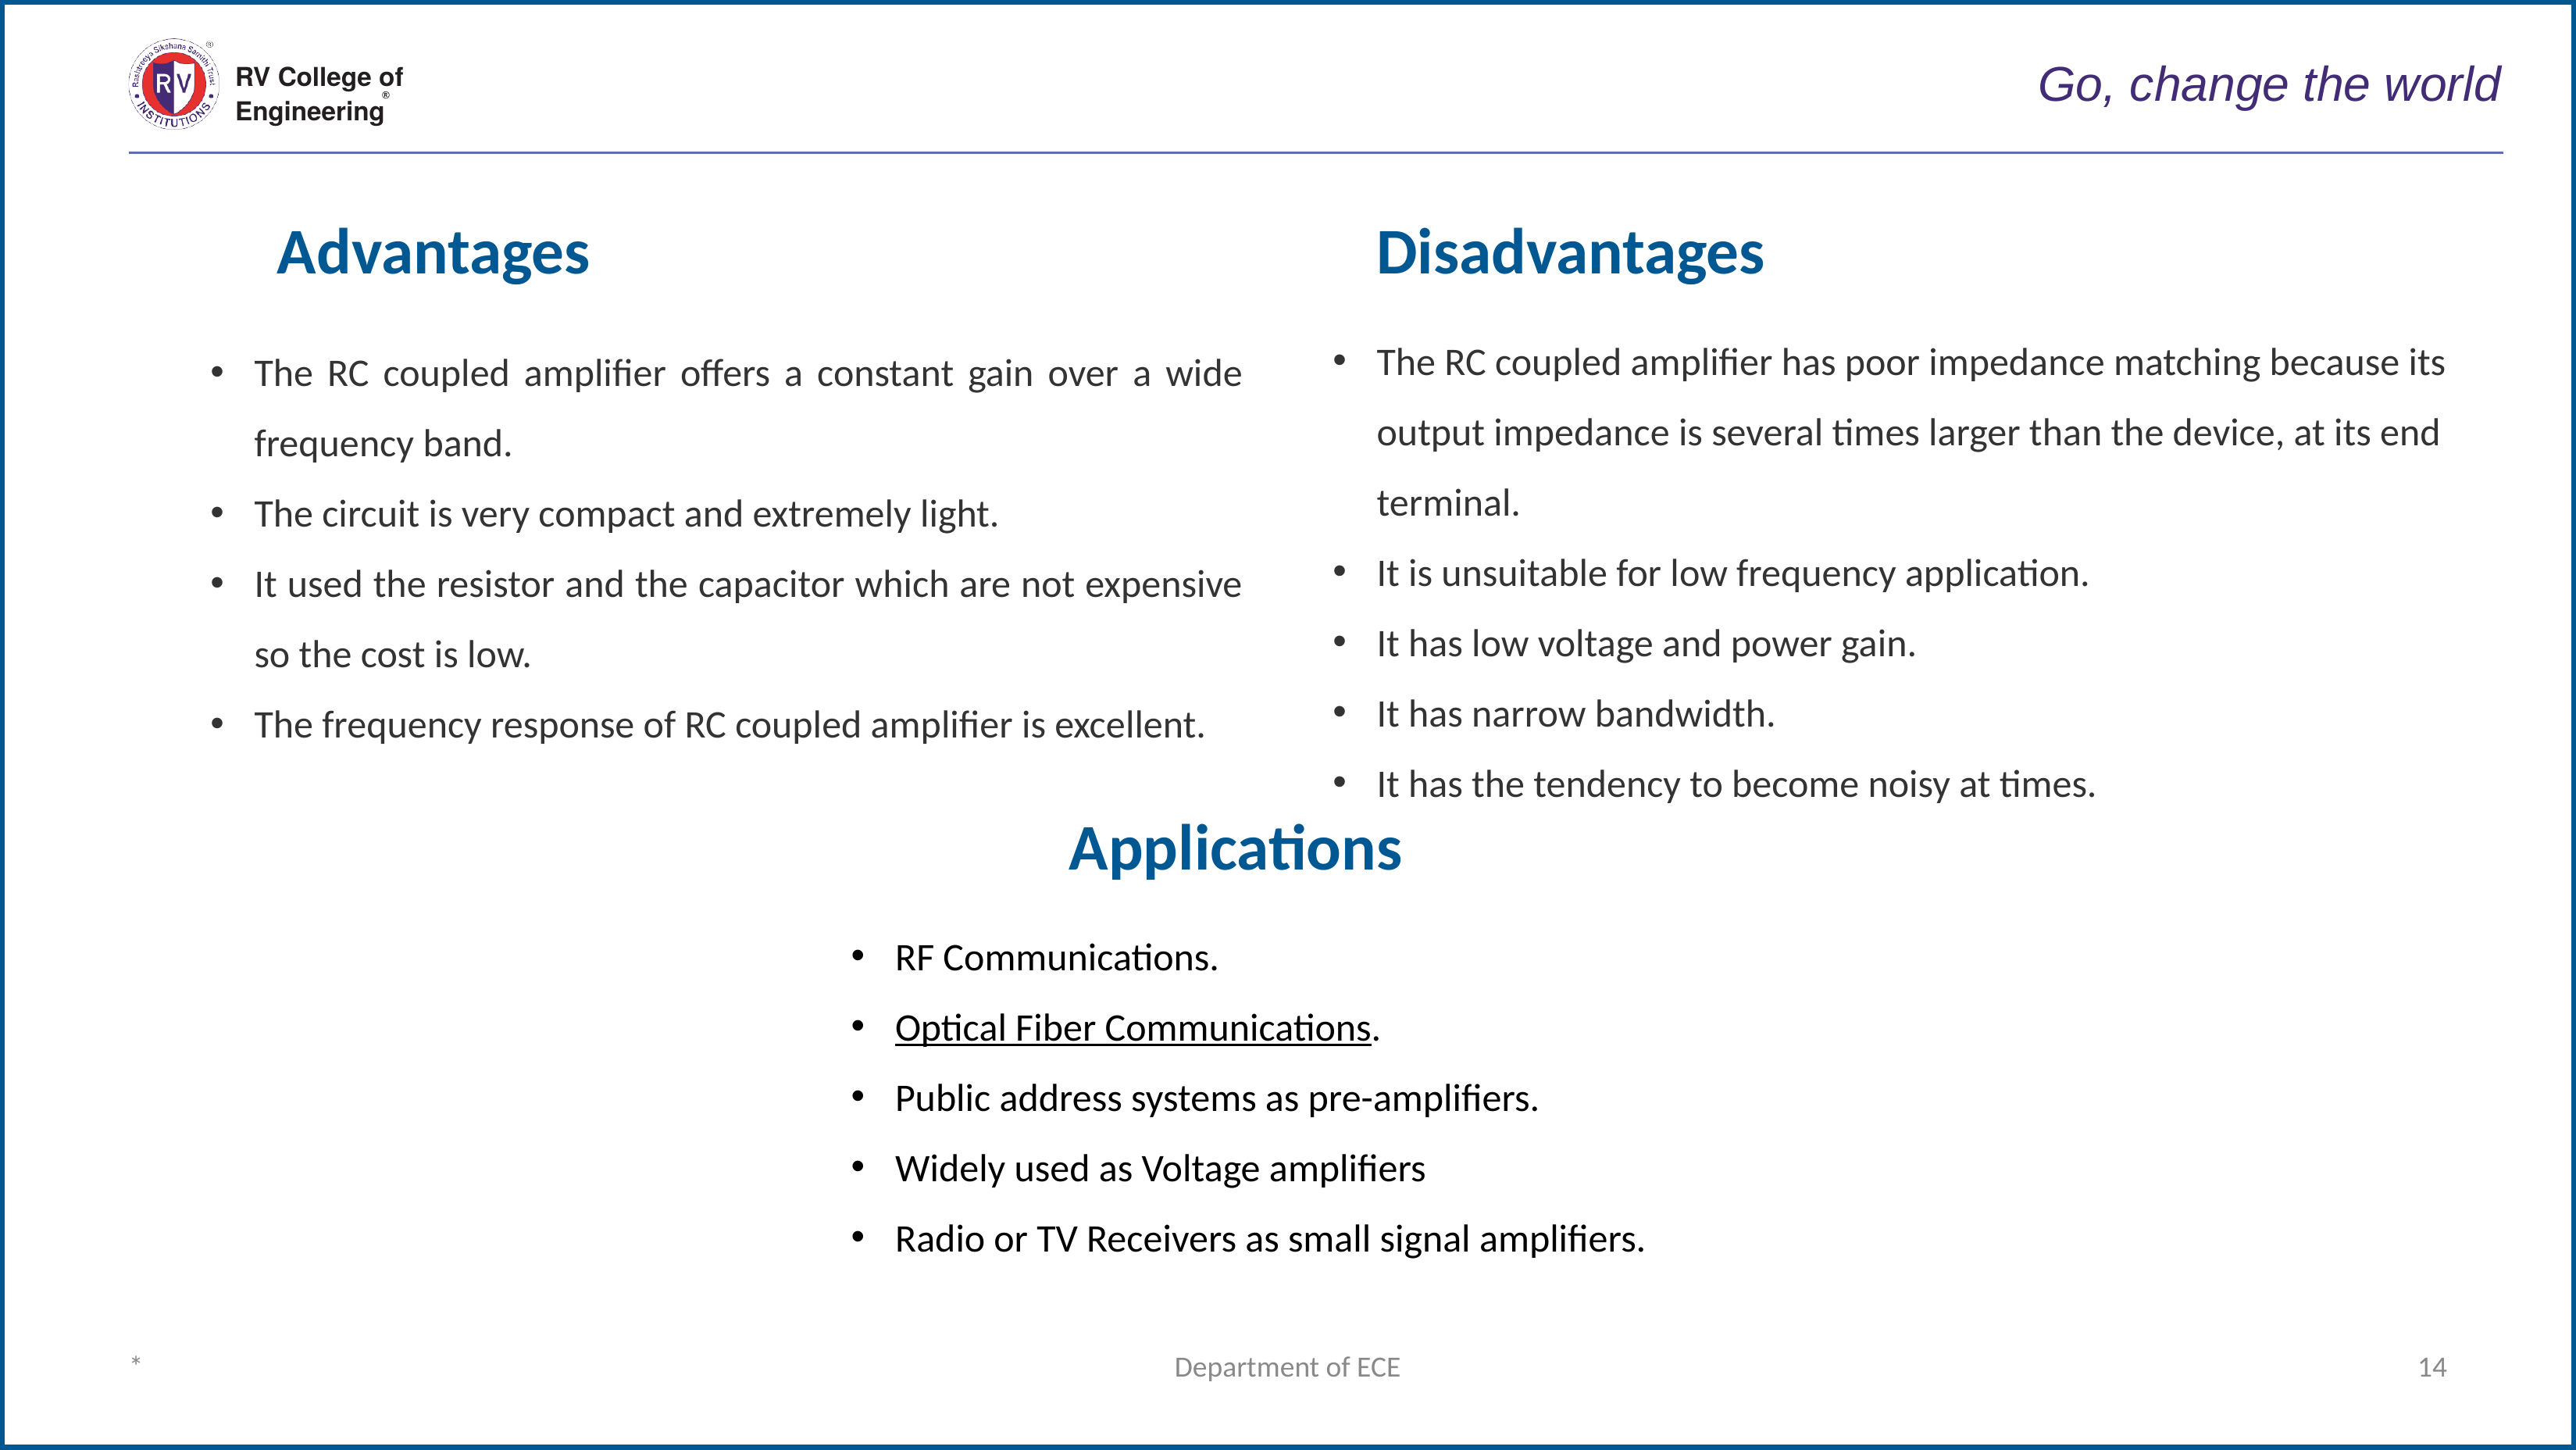

# Go, change the world
RV College of
Engineering

Advantages
Disadvantages
The RC coupled amplifier has poor impedance matching because its output impedance is several times larger than the device, at its end terminal.
It is unsuitable for low frequency application.
It has low voltage and power gain.
It has narrow bandwidth.
It has the tendency to become noisy at times.
The RC coupled amplifier offers a constant gain over a wide frequency band.
The circuit is very compact and extremely light.
It used the resistor and the capacitor which are not expensive so the cost is low.
The frequency response of RC coupled amplifier is excellent.
Applications
RF Communications.
Optical Fiber Communications.
Public address systems as pre-amplifiers.
Widely used as Voltage amplifiers
Radio or TV Receivers as small signal amplifiers.
*
Department of ECE
14